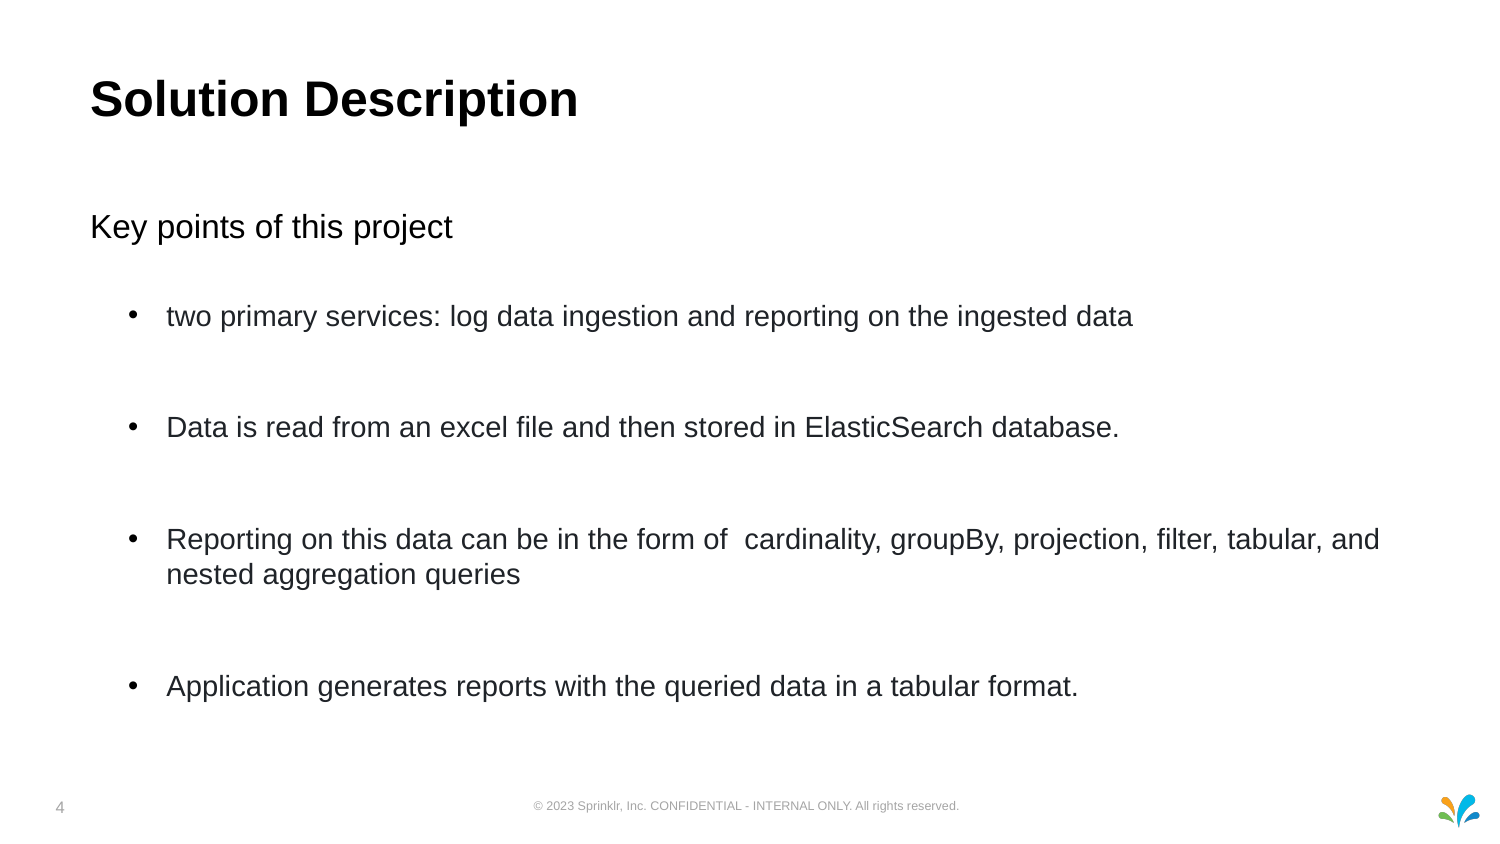

# Solution Description
Key points of this project

two primary services: log data ingestion and reporting on the ingested data

Data is read from an excel file and then stored in ElasticSearch database.

Reporting on this data can be in the form of  cardinality, groupBy, projection, filter, tabular, and nested aggregation queries

Application generates reports with the queried data in a tabular format.
© 2023 Sprinklr, Inc. CONFIDENTIAL - INTERNAL ONLY. All rights reserved.